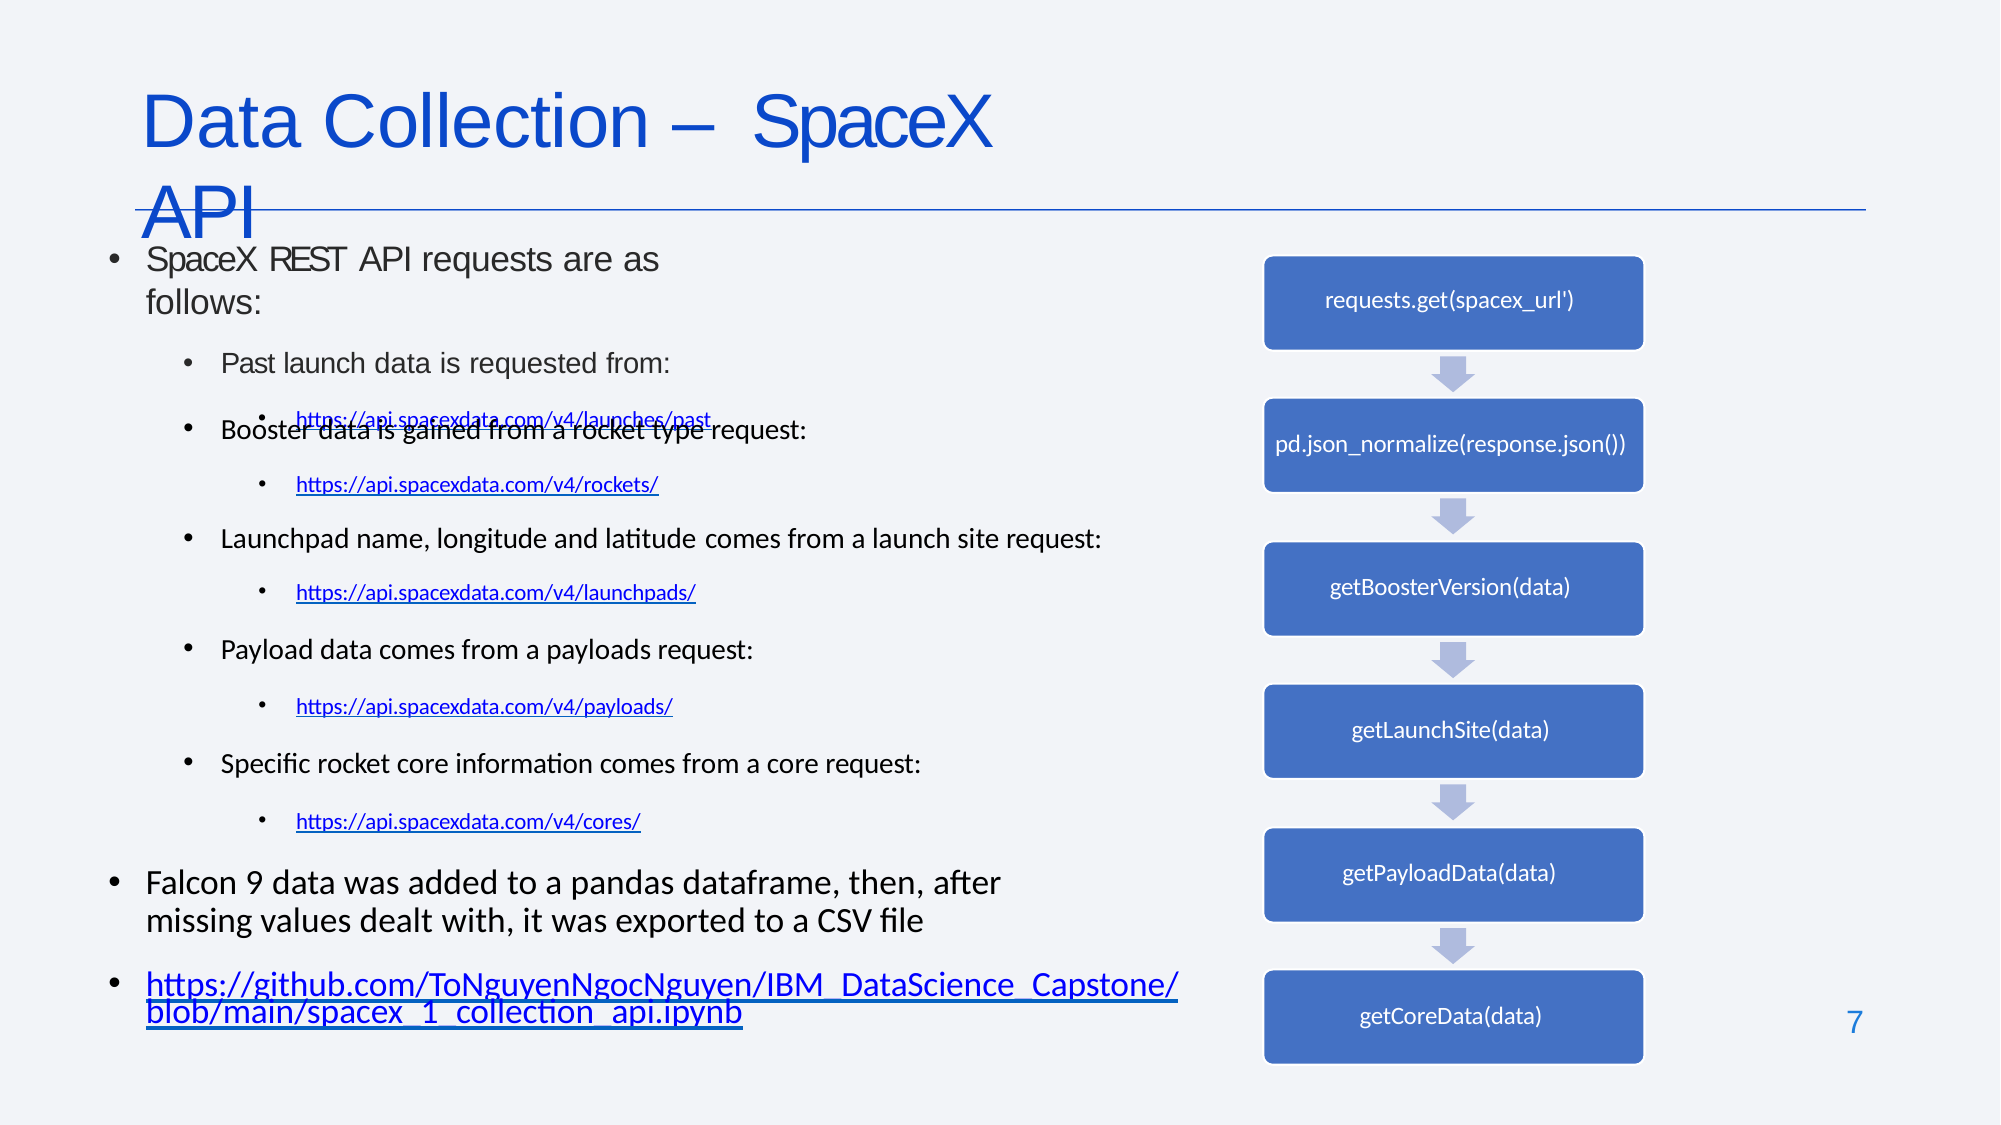

# Data Collection – SpaceX API
SpaceX REST API requests are as follows:
Past launch data is requested from:
https://api.spacexdata.com/v4/launches/past

requests.get(spacex_url')

Booster data is gained from a rocket type request:
https://api.spacexdata.com/v4/rockets/
Launchpad name, longitude and latitude comes from a launch site request:
https://api.spacexdata.com/v4/launchpads/

Payload data comes from a payloads request:
https://api.spacexdata.com/v4/payloads/

Specific rocket core information comes from a core request:
https://api.spacexdata.com/v4/cores/
pd.json_normalize(response.json())

getBoosterVersion(data)

getLaunchSite(data)

getPayloadData(data)
Falcon 9 data was added to a pandas dataframe, then, after missing values dealt with, it was exported to a CSV file
https://github.com/ToNguyenNgocNguyen/IBM_DataScience_Capstone/blob/main/spacex_1_collection_api.ipynb

getCoreData(data)
7